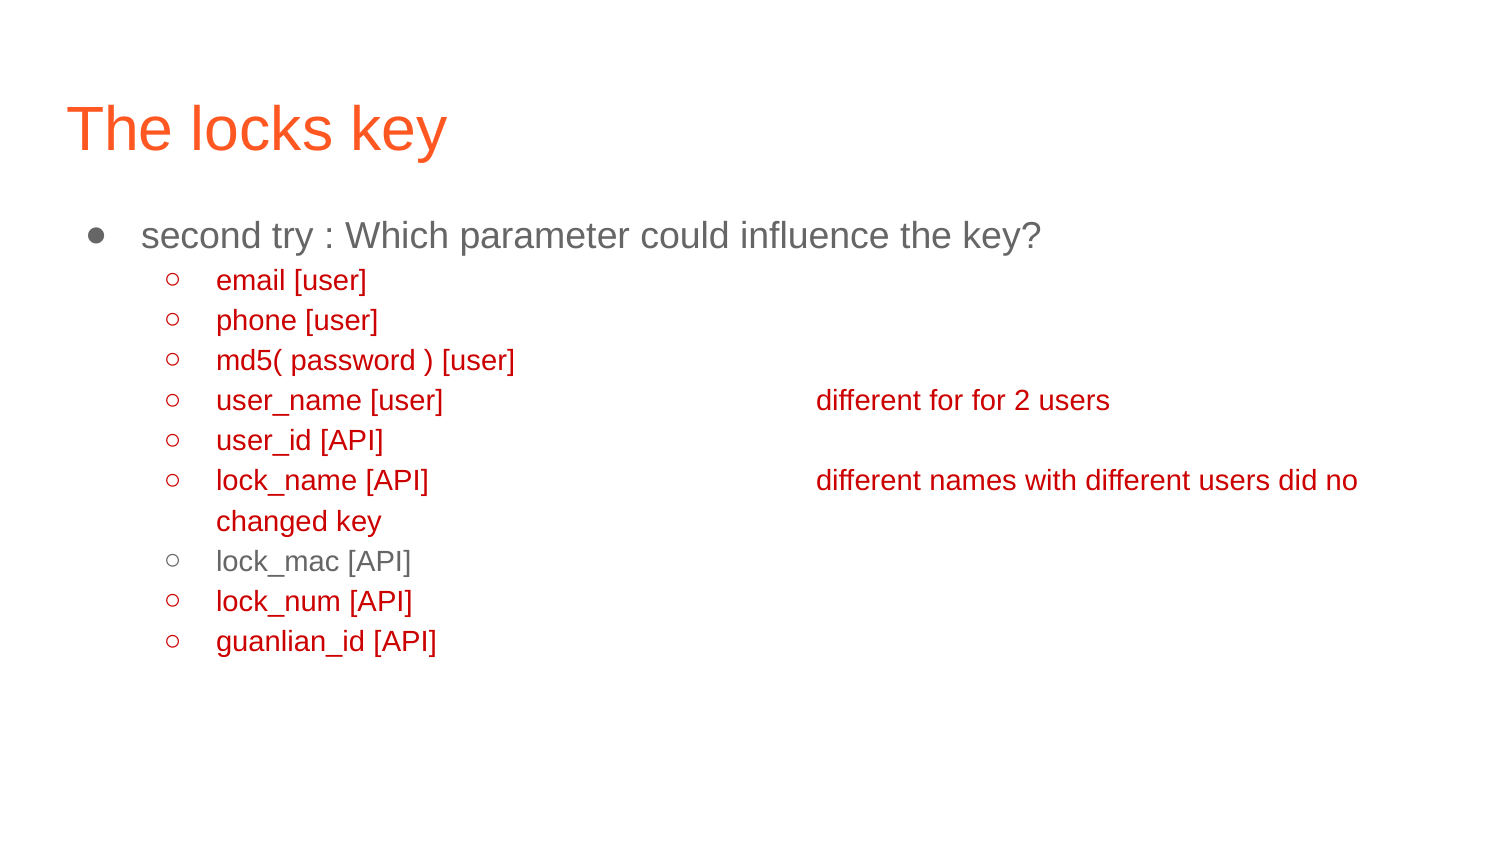

# The locks key
second try : Which parameter could influence the key?
email [user]
phone [user]
md5( password ) [user]
user_name [user]			different for for 2 users
user_id [API]
lock_name [API]			different names with different users did no changed key
lock_mac [API]
lock_num [API]
guanlian_id [API]